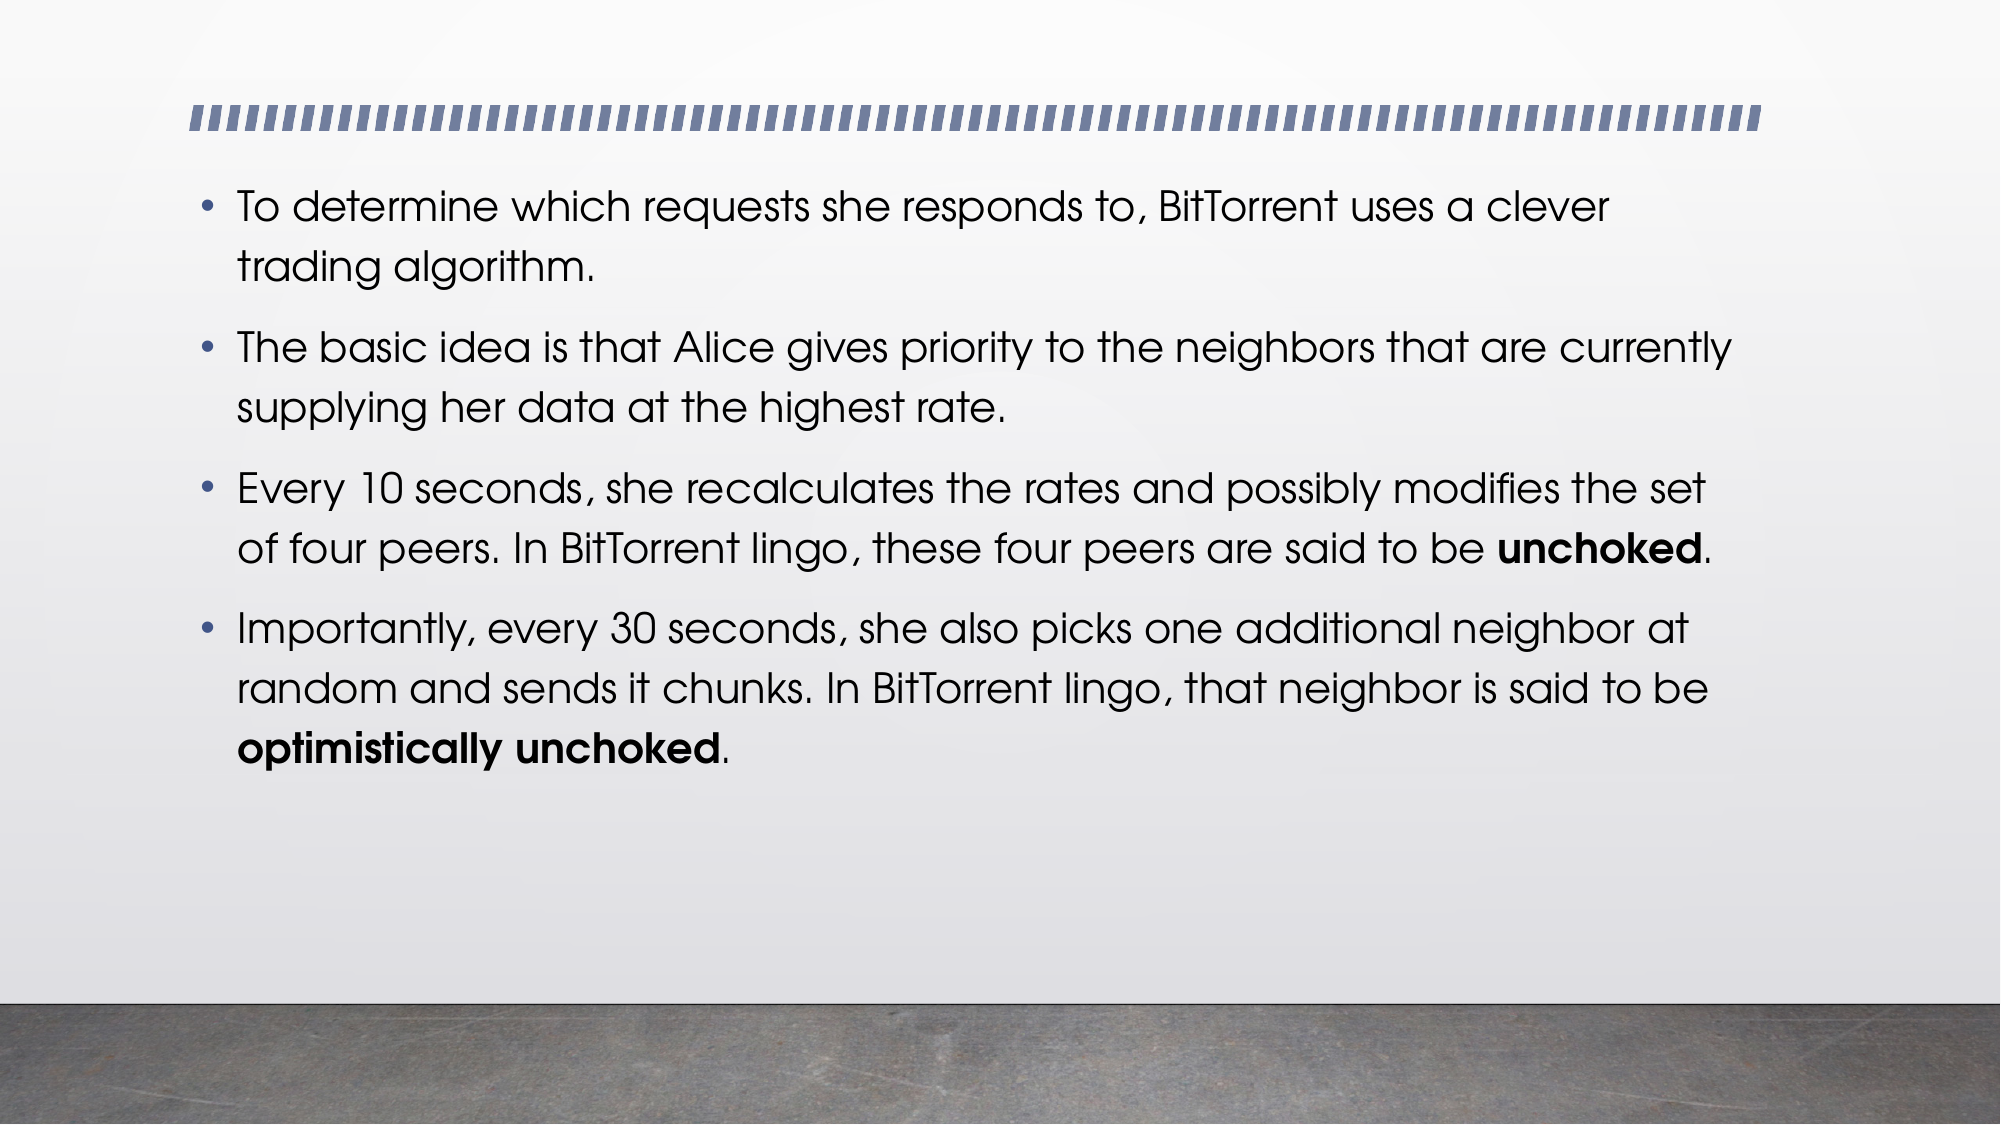

To determine which requests she responds to, BitTorrent uses a clever trading algorithm.
The basic idea is that Alice gives priority to the neighbors that are currently supplying her data at the highest rate.
Every 10 seconds, she recalculates the rates and possibly modifies the set of four peers. In BitTorrent lingo, these four peers are said to be unchoked.
Importantly, every 30 seconds, she also picks one additional neighbor at random and sends it chunks. In BitTorrent lingo, that neighbor is said to be optimistically unchoked.